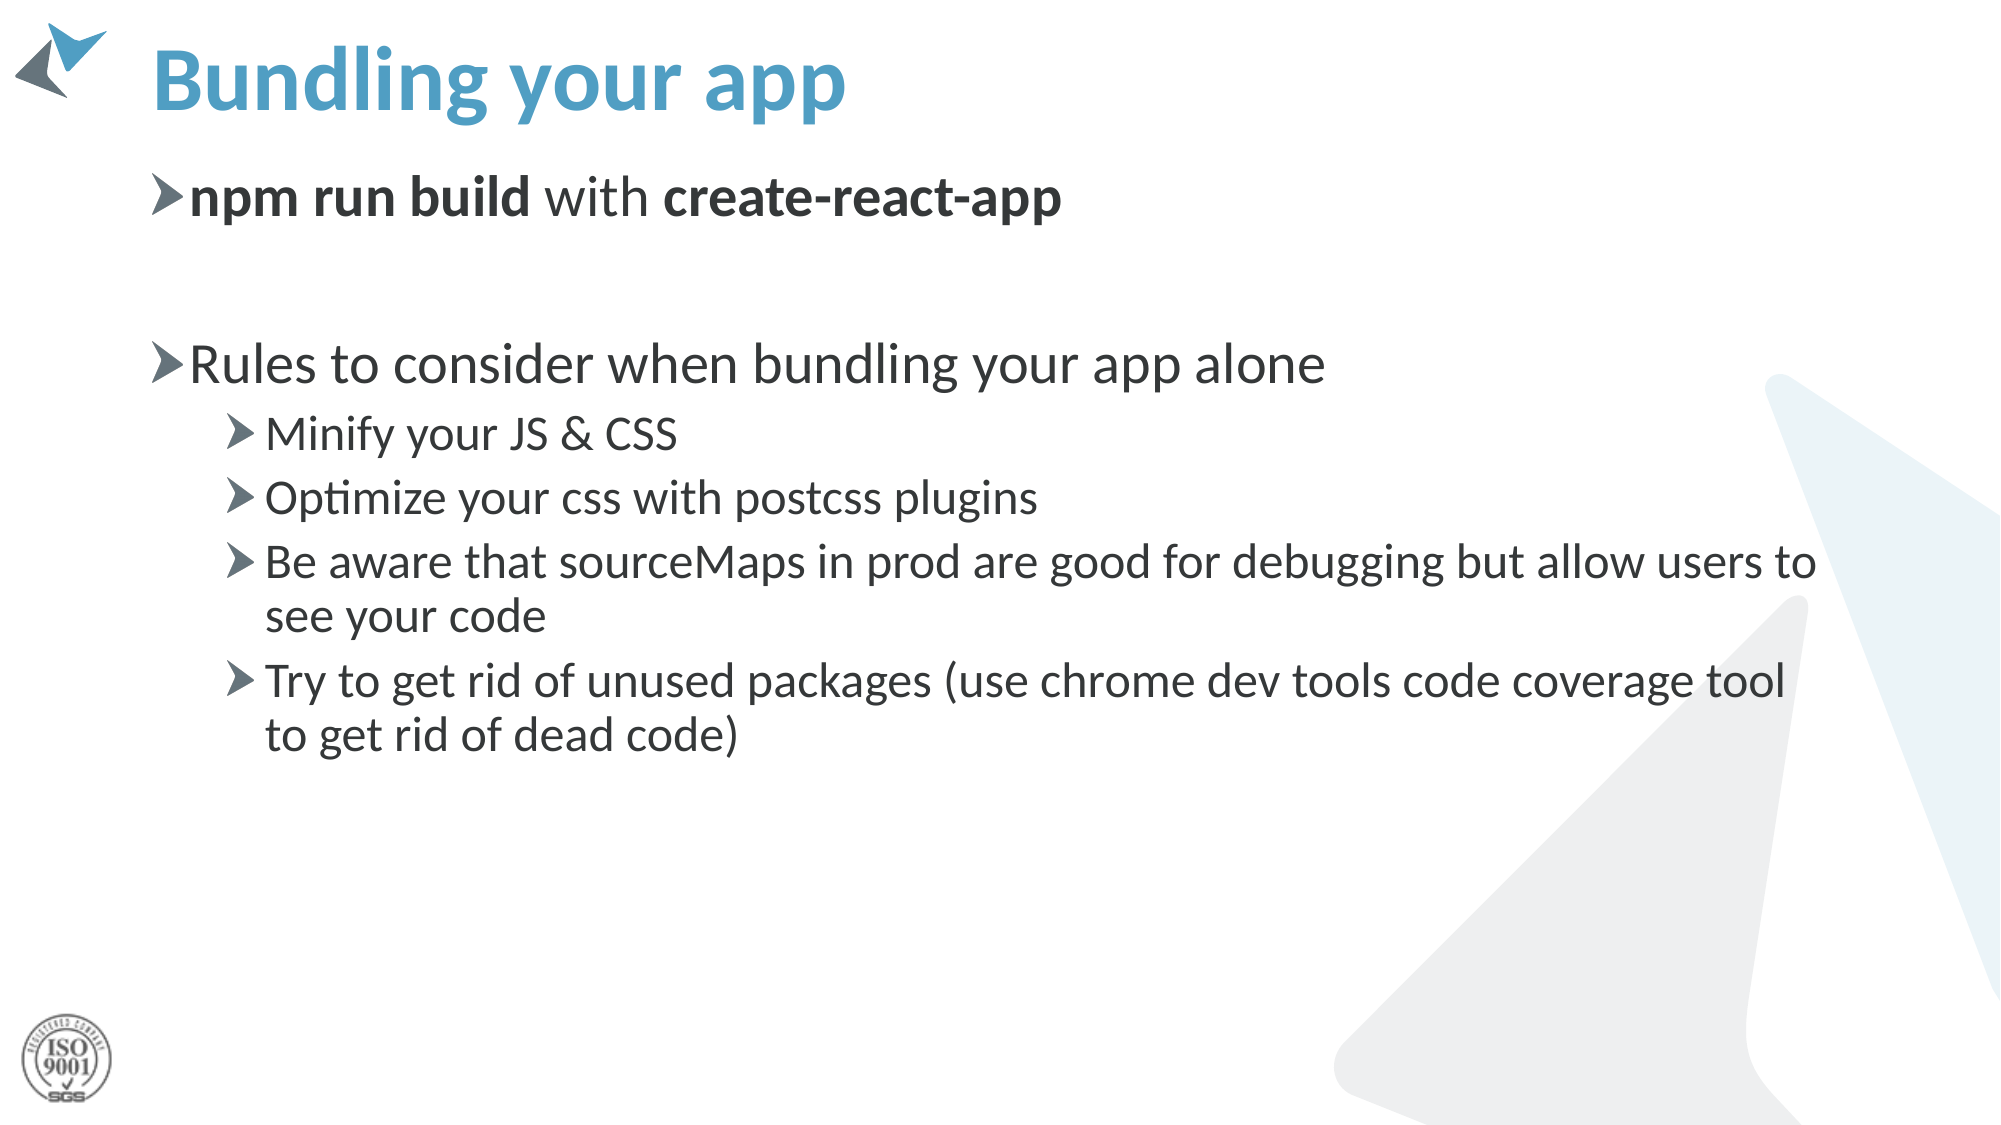

# Bundling your app
npm run build with create-react-app

Rules to consider when bundling your app alone
Minify your JS & CSS
Optimize your css with postcss plugins
Be aware that sourceMaps in prod are good for debugging but allow users to see your code
Try to get rid of unused packages (use chrome dev tools code coverage tool to get rid of dead code)